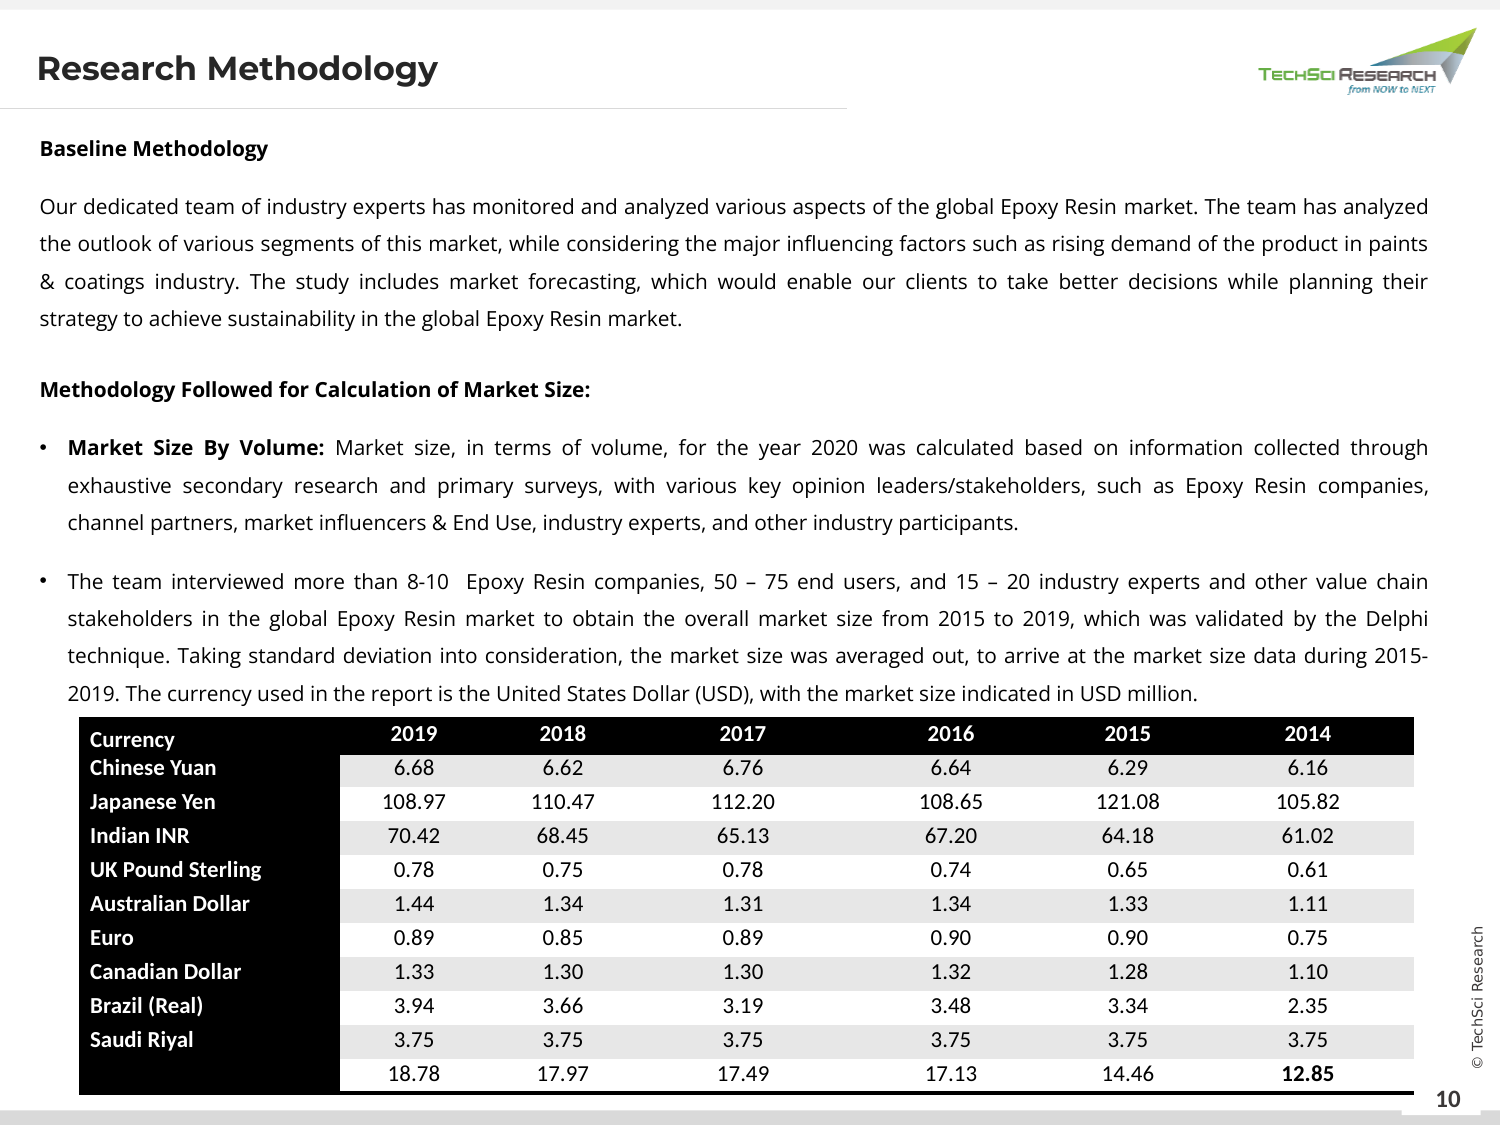

Research Methodology
Baseline Methodology
Our dedicated team of industry experts has monitored and analyzed various aspects of the global Epoxy Resin market. The team has analyzed the outlook of various segments of this market, while considering the major influencing factors such as rising demand of the product in paints & coatings industry. The study includes market forecasting, which would enable our clients to take better decisions while planning their strategy to achieve sustainability in the global Epoxy Resin market.
Methodology Followed for Calculation of Market Size:
Market Size By Volume: Market size, in terms of volume, for the year 2020 was calculated based on information collected through exhaustive secondary research and primary surveys, with various key opinion leaders/stakeholders, such as Epoxy Resin companies, channel partners, market influencers & End Use, industry experts, and other industry participants.
The team interviewed more than 8-10  Epoxy Resin companies, 50 – 75 end users, and 15 – 20 industry experts and other value chain stakeholders in the global Epoxy Resin market to obtain the overall market size from 2015 to 2019, which was validated by the Delphi technique. Taking standard deviation into consideration, the market size was averaged out, to arrive at the market size data during 2015-2019. The currency used in the report is the United States Dollar (USD), with the market size indicated in USD million.
| Currency | 2019 | 2018 | 2017 | 2016 | 2015 | 2014 |
| --- | --- | --- | --- | --- | --- | --- |
| Chinese Yuan | 6.68 | 6.62 | 6.76 | 6.64 | 6.29 | 6.16 |
| Japanese Yen | 108.97 | 110.47 | 112.20 | 108.65 | 121.08 | 105.82 |
| Indian INR | 70.42 | 68.45 | 65.13 | 67.20 | 64.18 | 61.02 |
| UK Pound Sterling | 0.78 | 0.75 | 0.78 | 0.74 | 0.65 | 0.61 |
| Australian Dollar | 1.44 | 1.34 | 1.31 | 1.34 | 1.33 | 1.11 |
| Euro | 0.89 | 0.85 | 0.89 | 0.90 | 0.90 | 0.75 |
| Canadian Dollar | 1.33 | 1.30 | 1.30 | 1.32 | 1.28 | 1.10 |
| Brazil (Real) | 3.94 | 3.66 | 3.19 | 3.48 | 3.34 | 2.35 |
| Saudi Riyal | 3.75 | 3.75 | 3.75 | 3.75 | 3.75 | 3.75 |
| Mexico Peso | 18.78 | 17.97 | 17.49 | 17.13 | 14.46 | 12.85 |